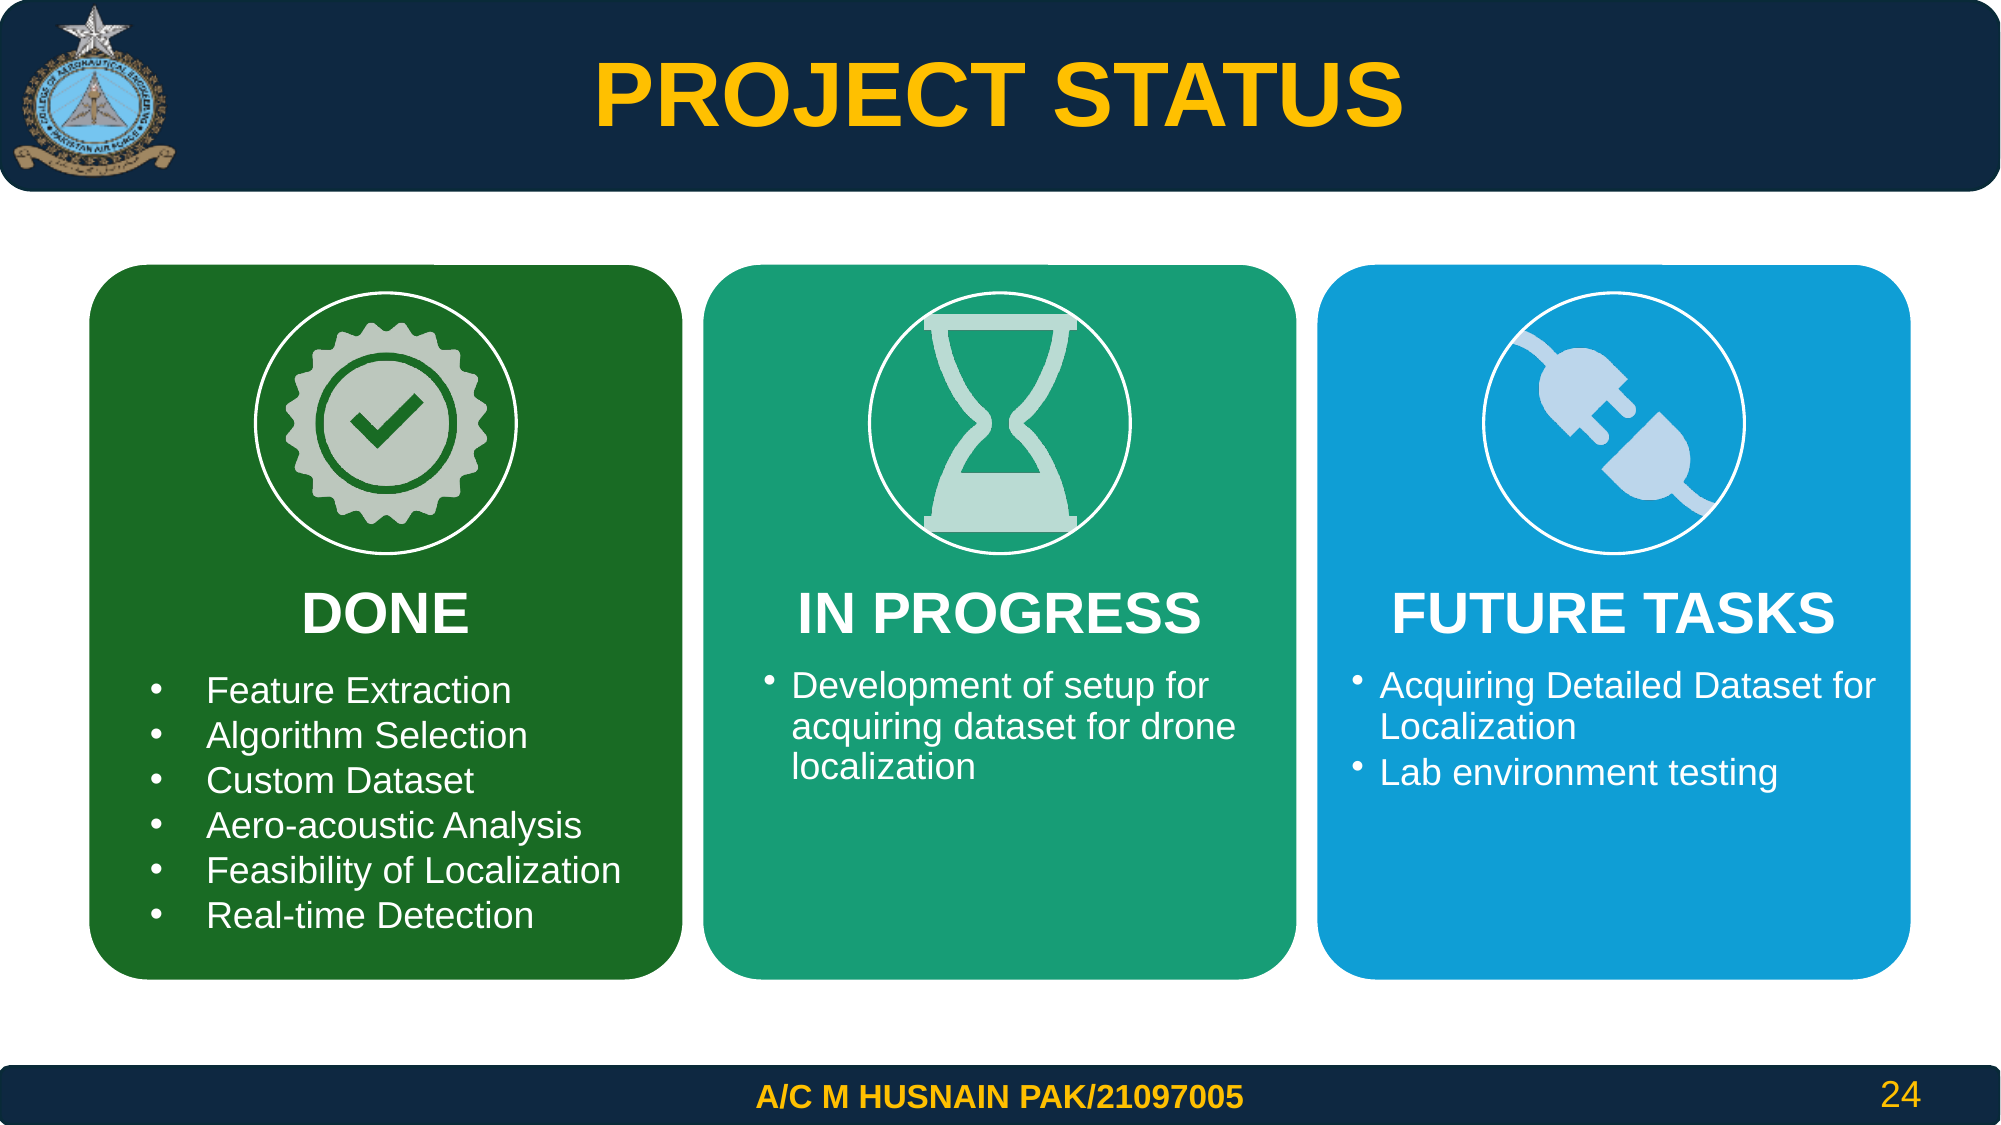

PROJECT STATUS

DONE
Feature Extraction
Algorithm Selection
Custom Dataset
Aero-acoustic Analysis
Feasibility of Localization
Real-time Detection

IN PROGRESS
Development of setup for acquiring dataset for drone localization

FUTURE TASKS
Acquiring Detailed Dataset for Localization
Lab environment testing